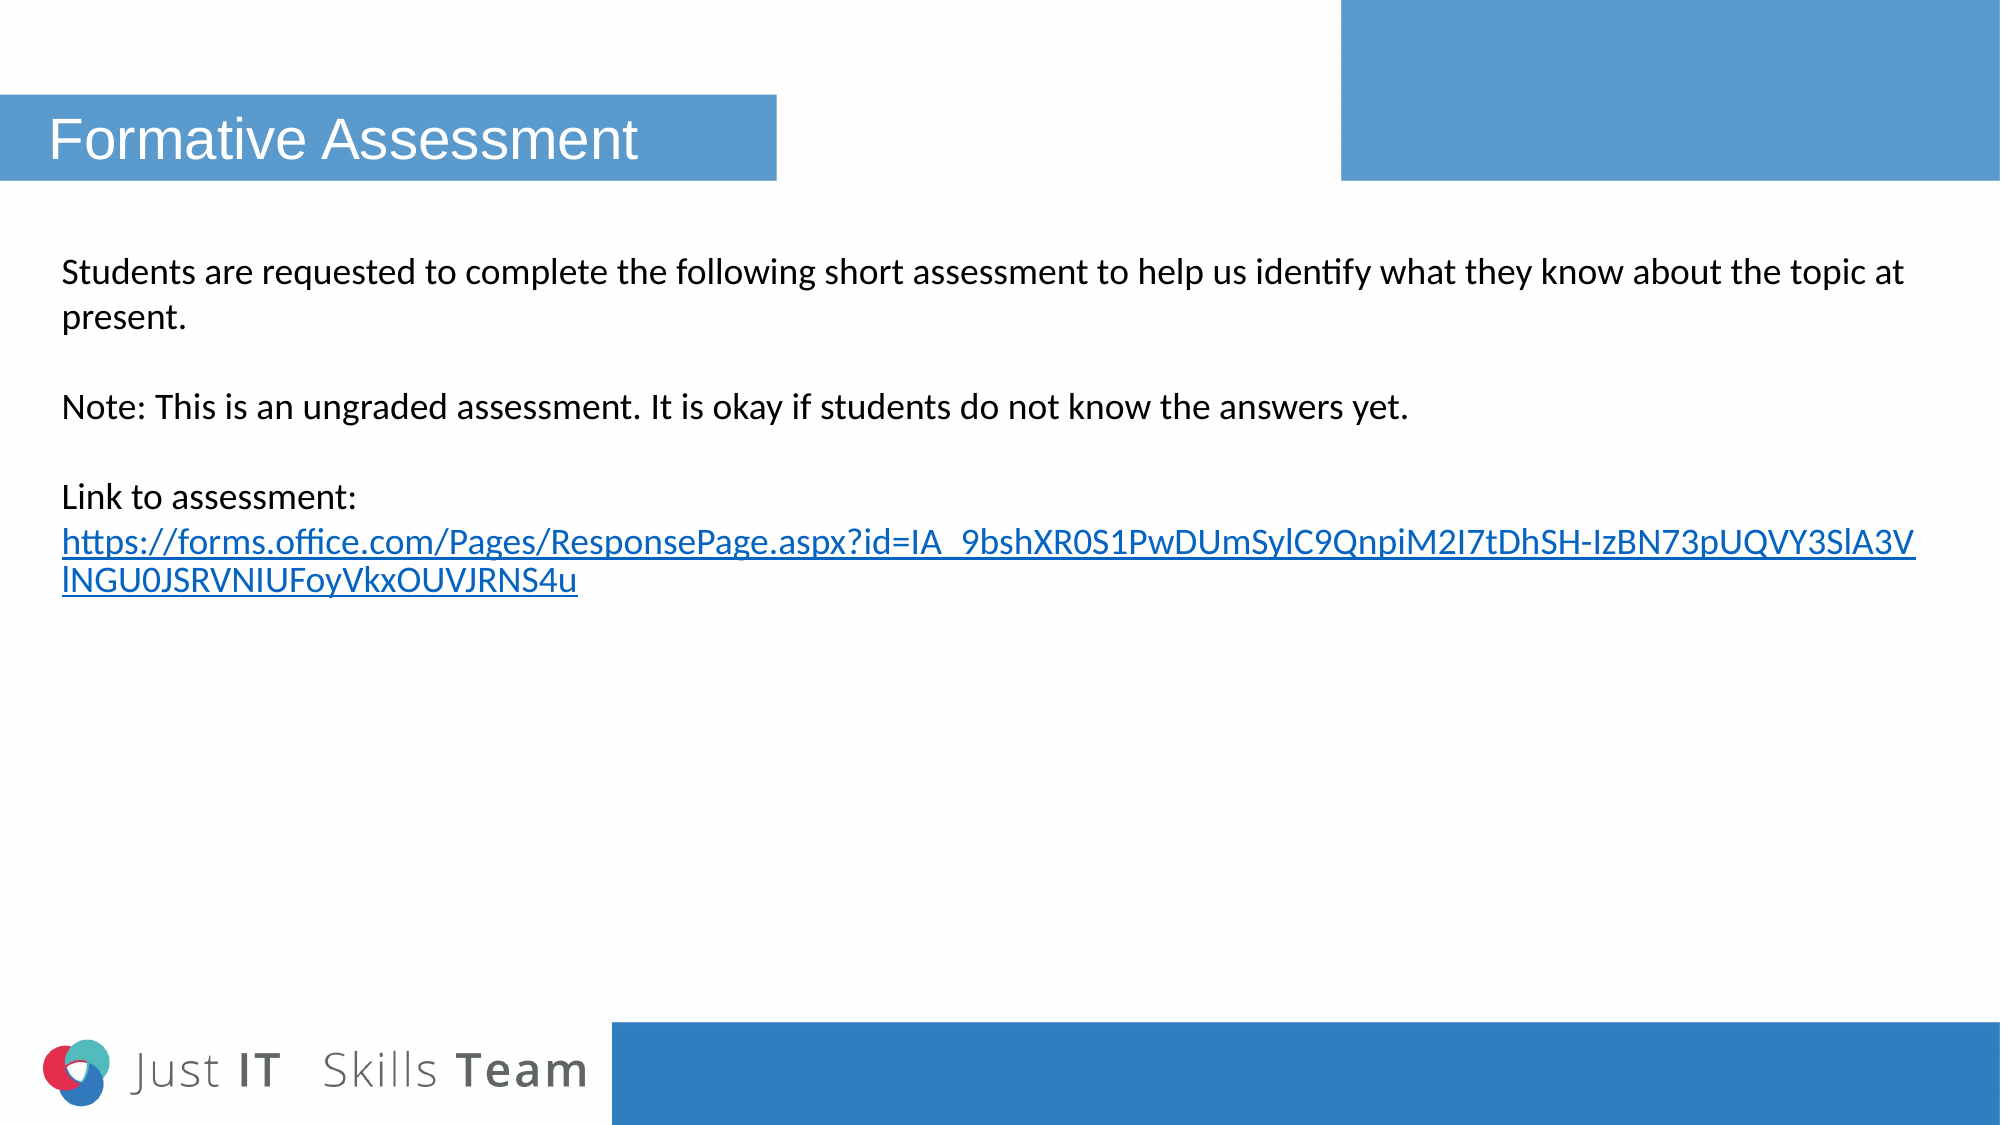

# Formative Assessment
Students are requested to complete the following short assessment to help us identify what they know about the topic at present.
Note: This is an ungraded assessment. It is okay if students do not know the answers yet.

Link to assessment: https://forms.office.com/Pages/ResponsePage.aspx?id=IA_9bshXR0S1PwDUmSylC9QnpiM2I7tDhSH-IzBN73pUQVY3SlA3VlNGU0JSRVNIUFoyVkxOUVJRNS4u